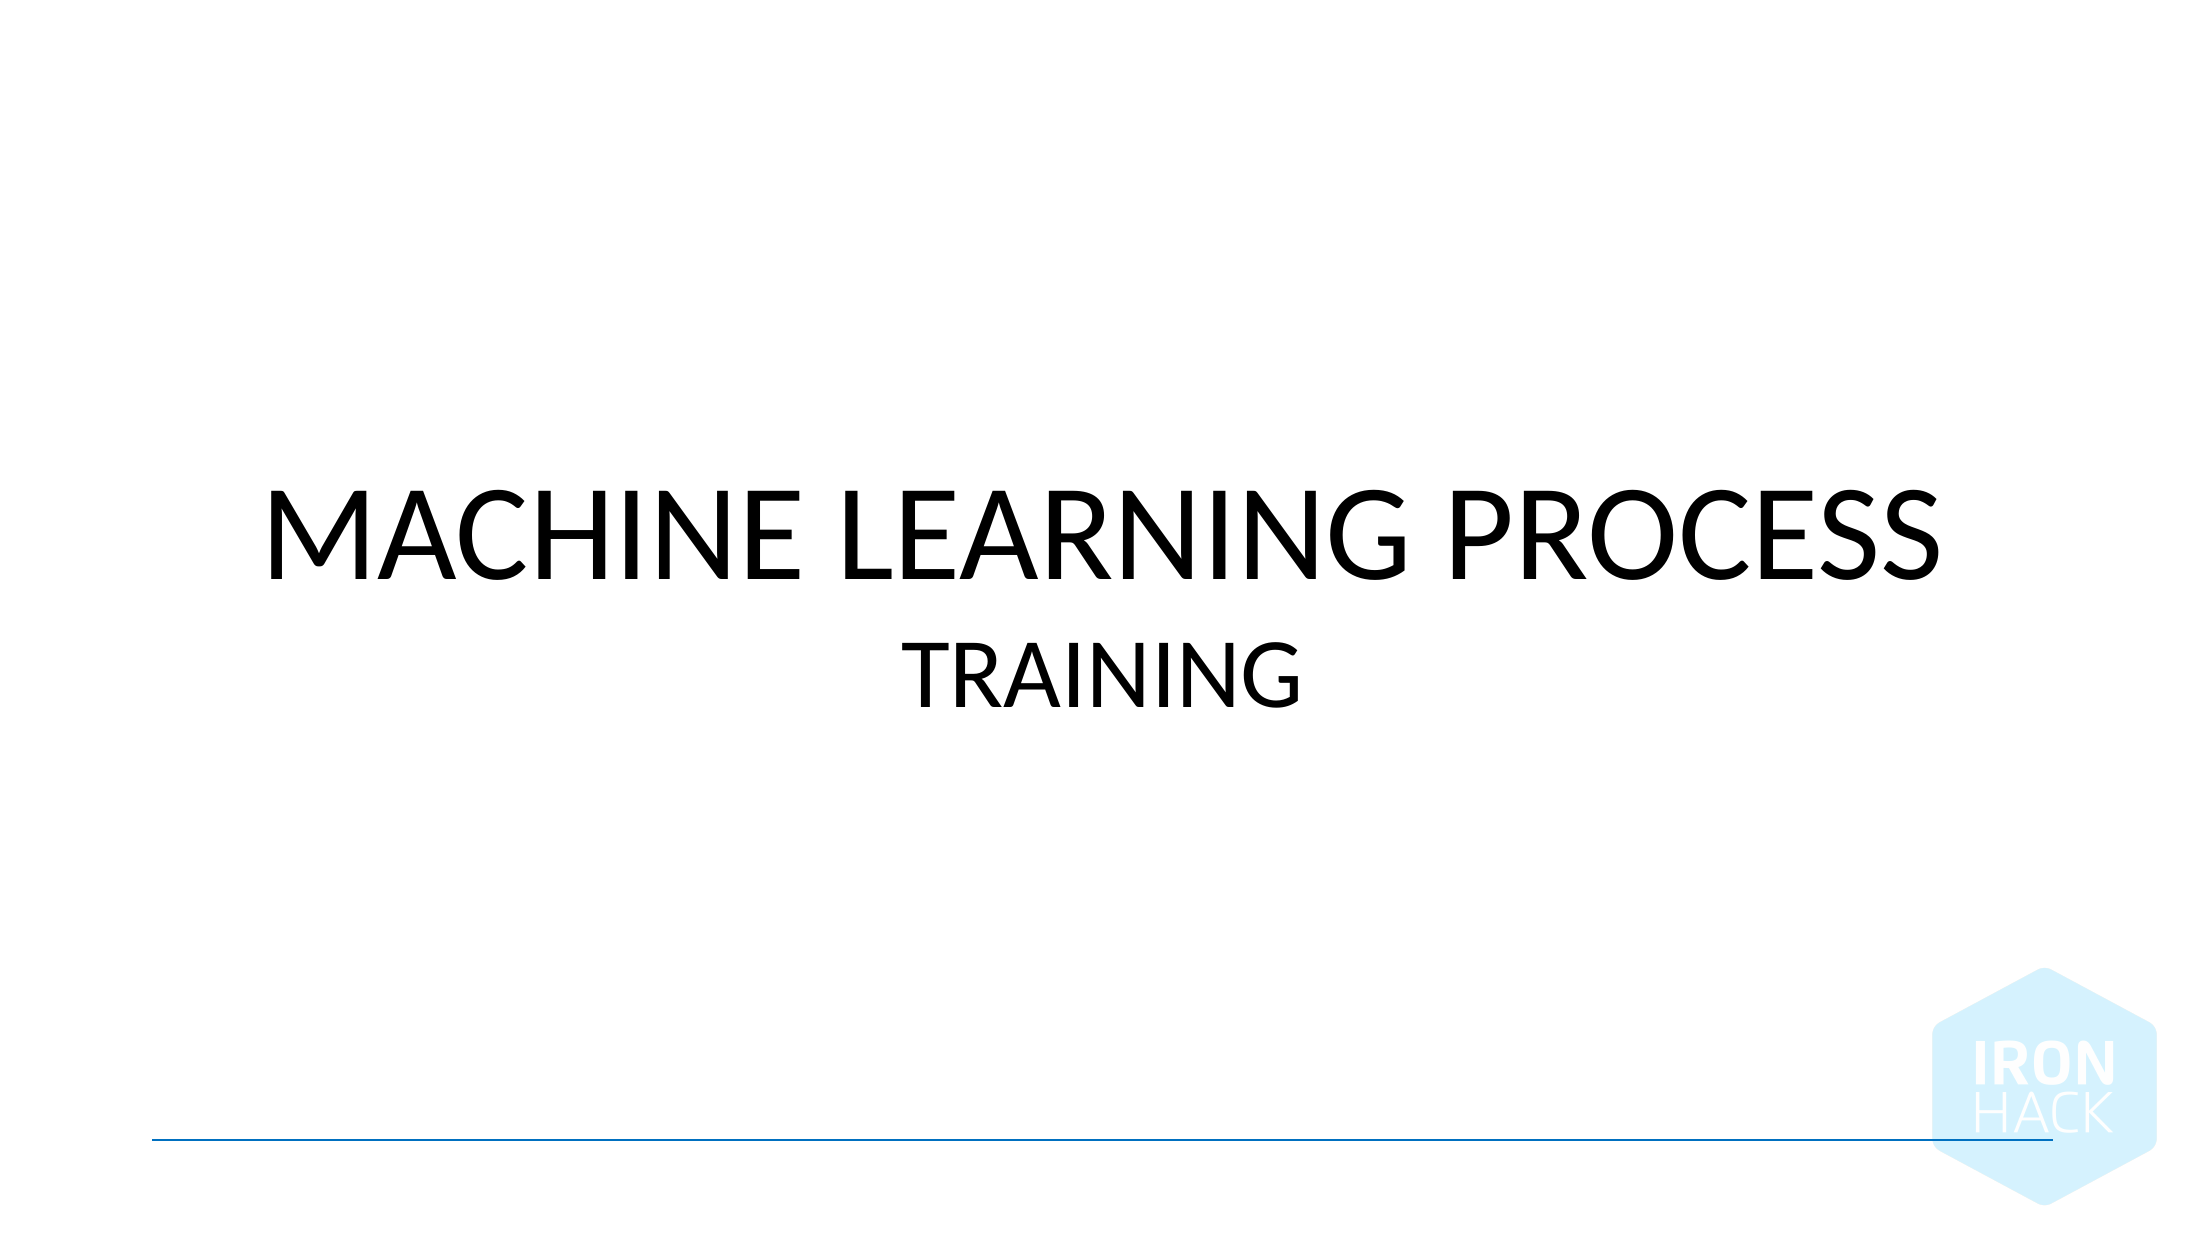

Machine learning process
Training
August 14, 2024 |
22